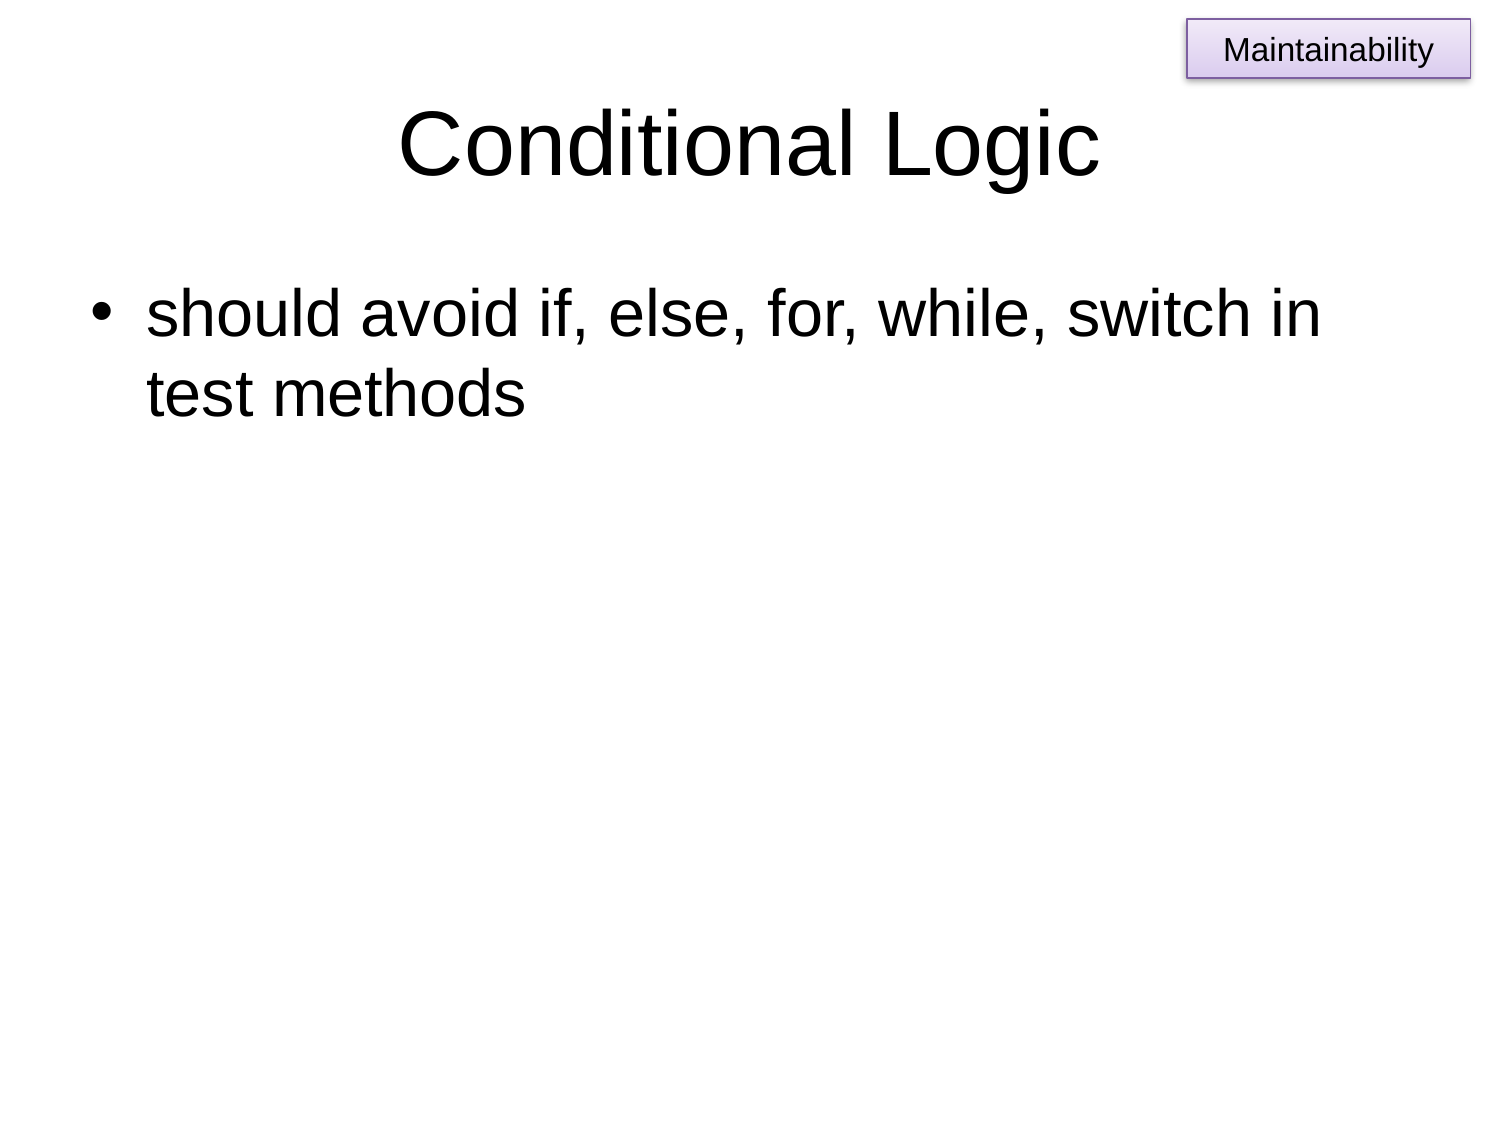

Maintainability
# Conditional Logic
should avoid if, else, for, while, switch in test methods